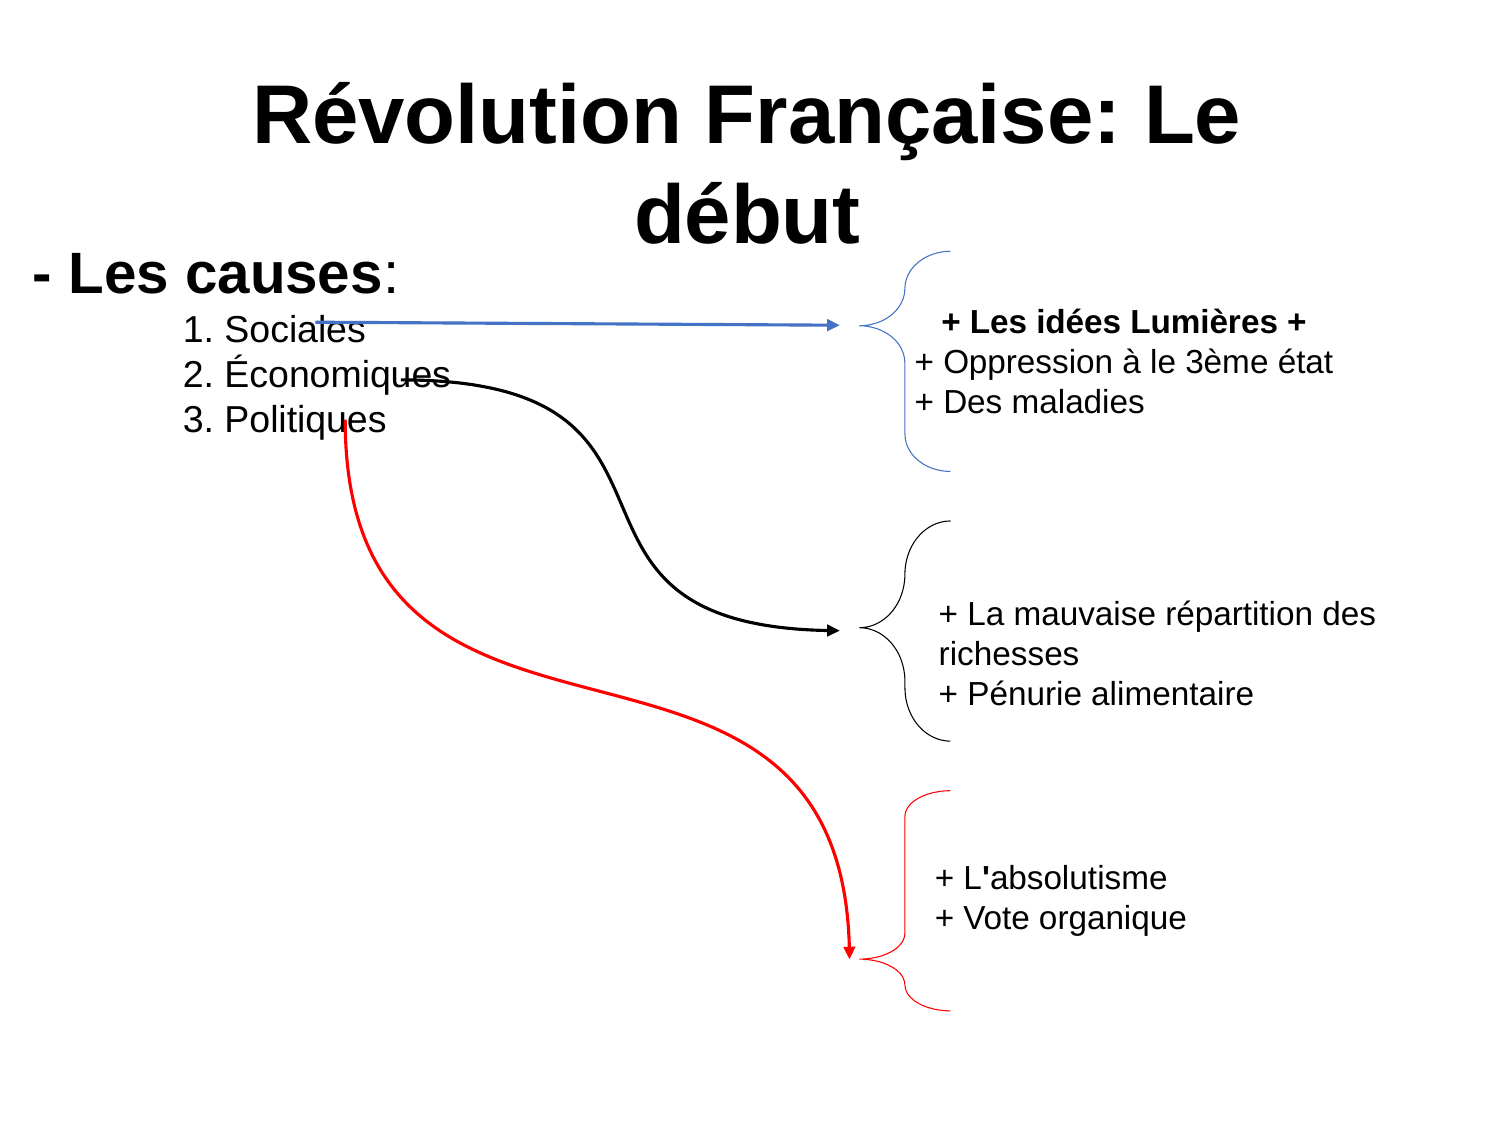

Révolution Française: Le début
- Les causes:
	1. Sociales
	2. Économiques
	3. Politiques

+ Les idées Lumières +
+ Oppression à le 3ème état
+ Des maladies

+ La mauvaise répartition des richesses
+ Pénurie alimentaire

+ L'absolutisme
+ Vote organique